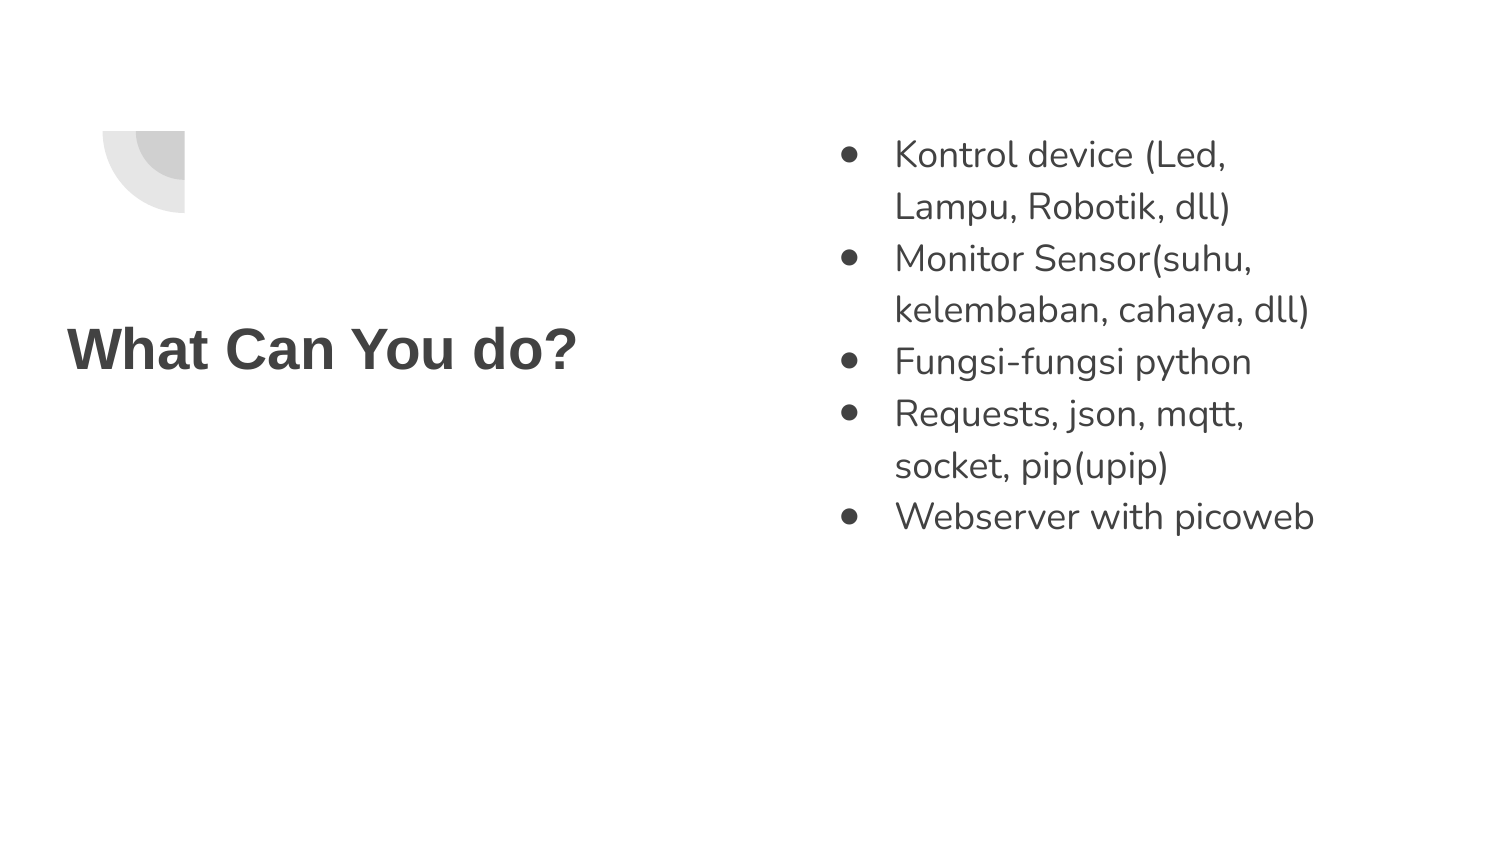

Kontrol device (Led, Lampu, Robotik, dll)
Monitor Sensor(suhu, kelembaban, cahaya, dll)
Fungsi-fungsi python
Requests, json, mqtt, socket, pip(upip)
Webserver with picoweb
# What Can You do?